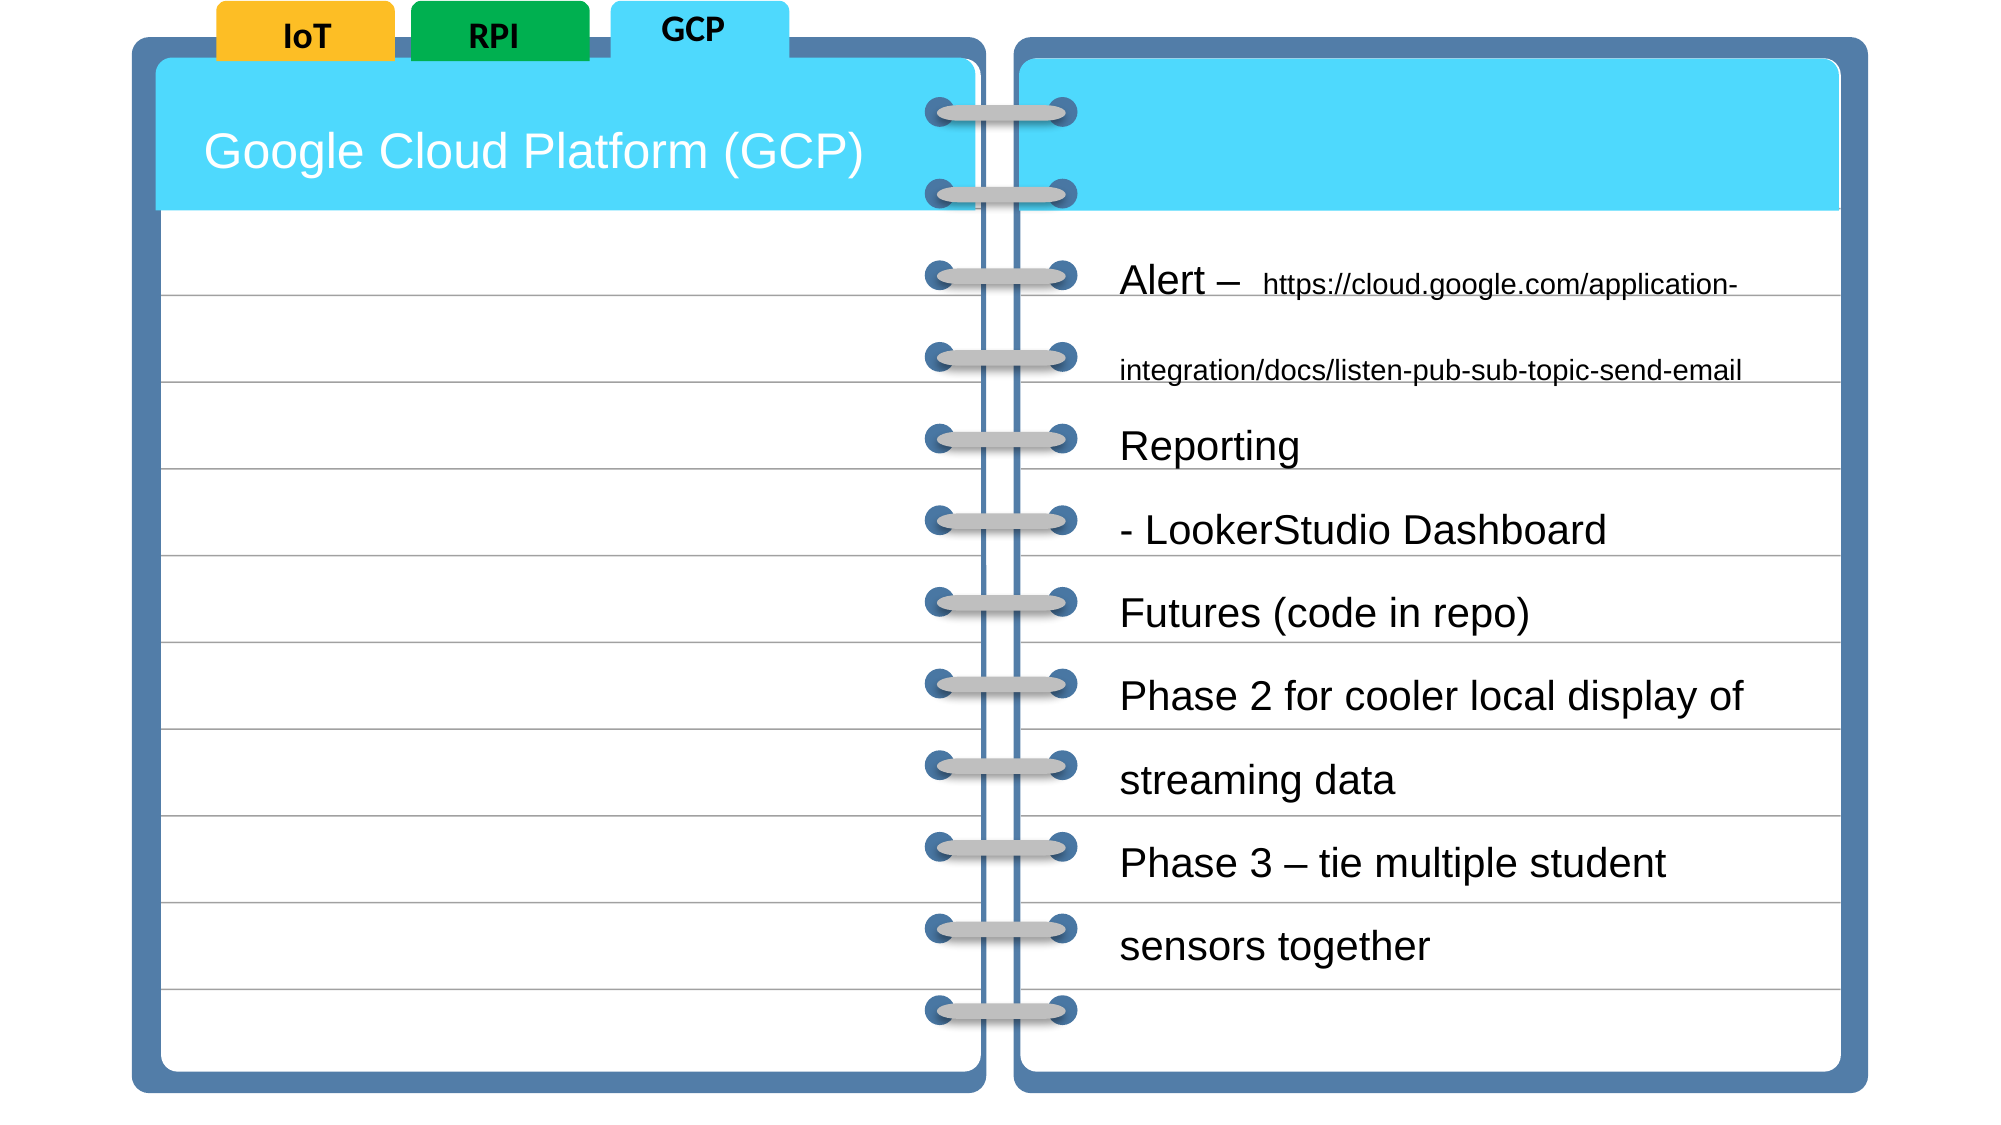

GCP

IoT

RPI

Google Cloud Platform (GCP)
Alert –  https://cloud.google.com/application-integration/docs/listen-pub-sub-topic-send-email
Reporting - LookerStudio Dashboard
Futures (code in repo)
Phase 2 for cooler local display of streaming data
Phase 3 – tie multiple student sensors together